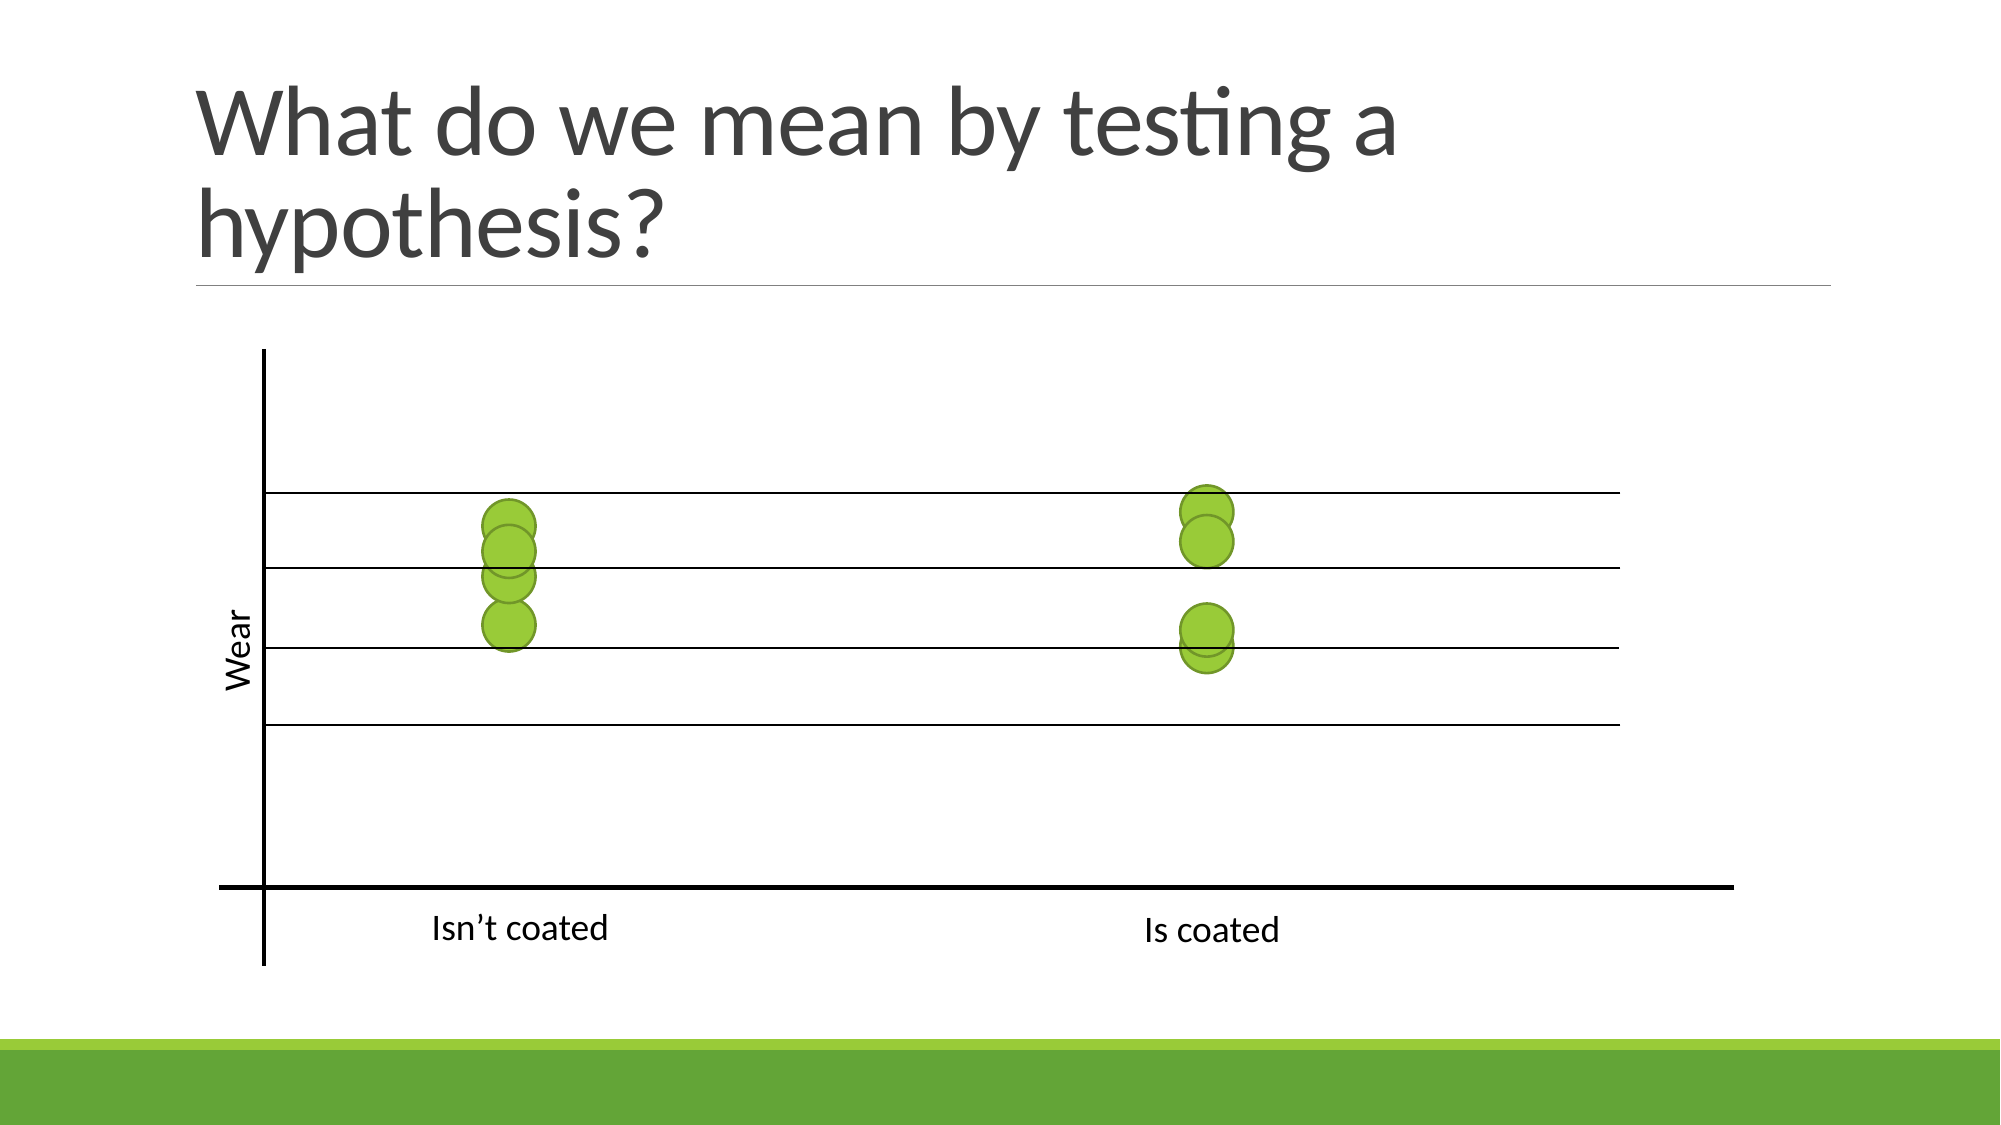

# What do we mean by testing a hypothesis?

Wear
Isn’t coated
Is coated